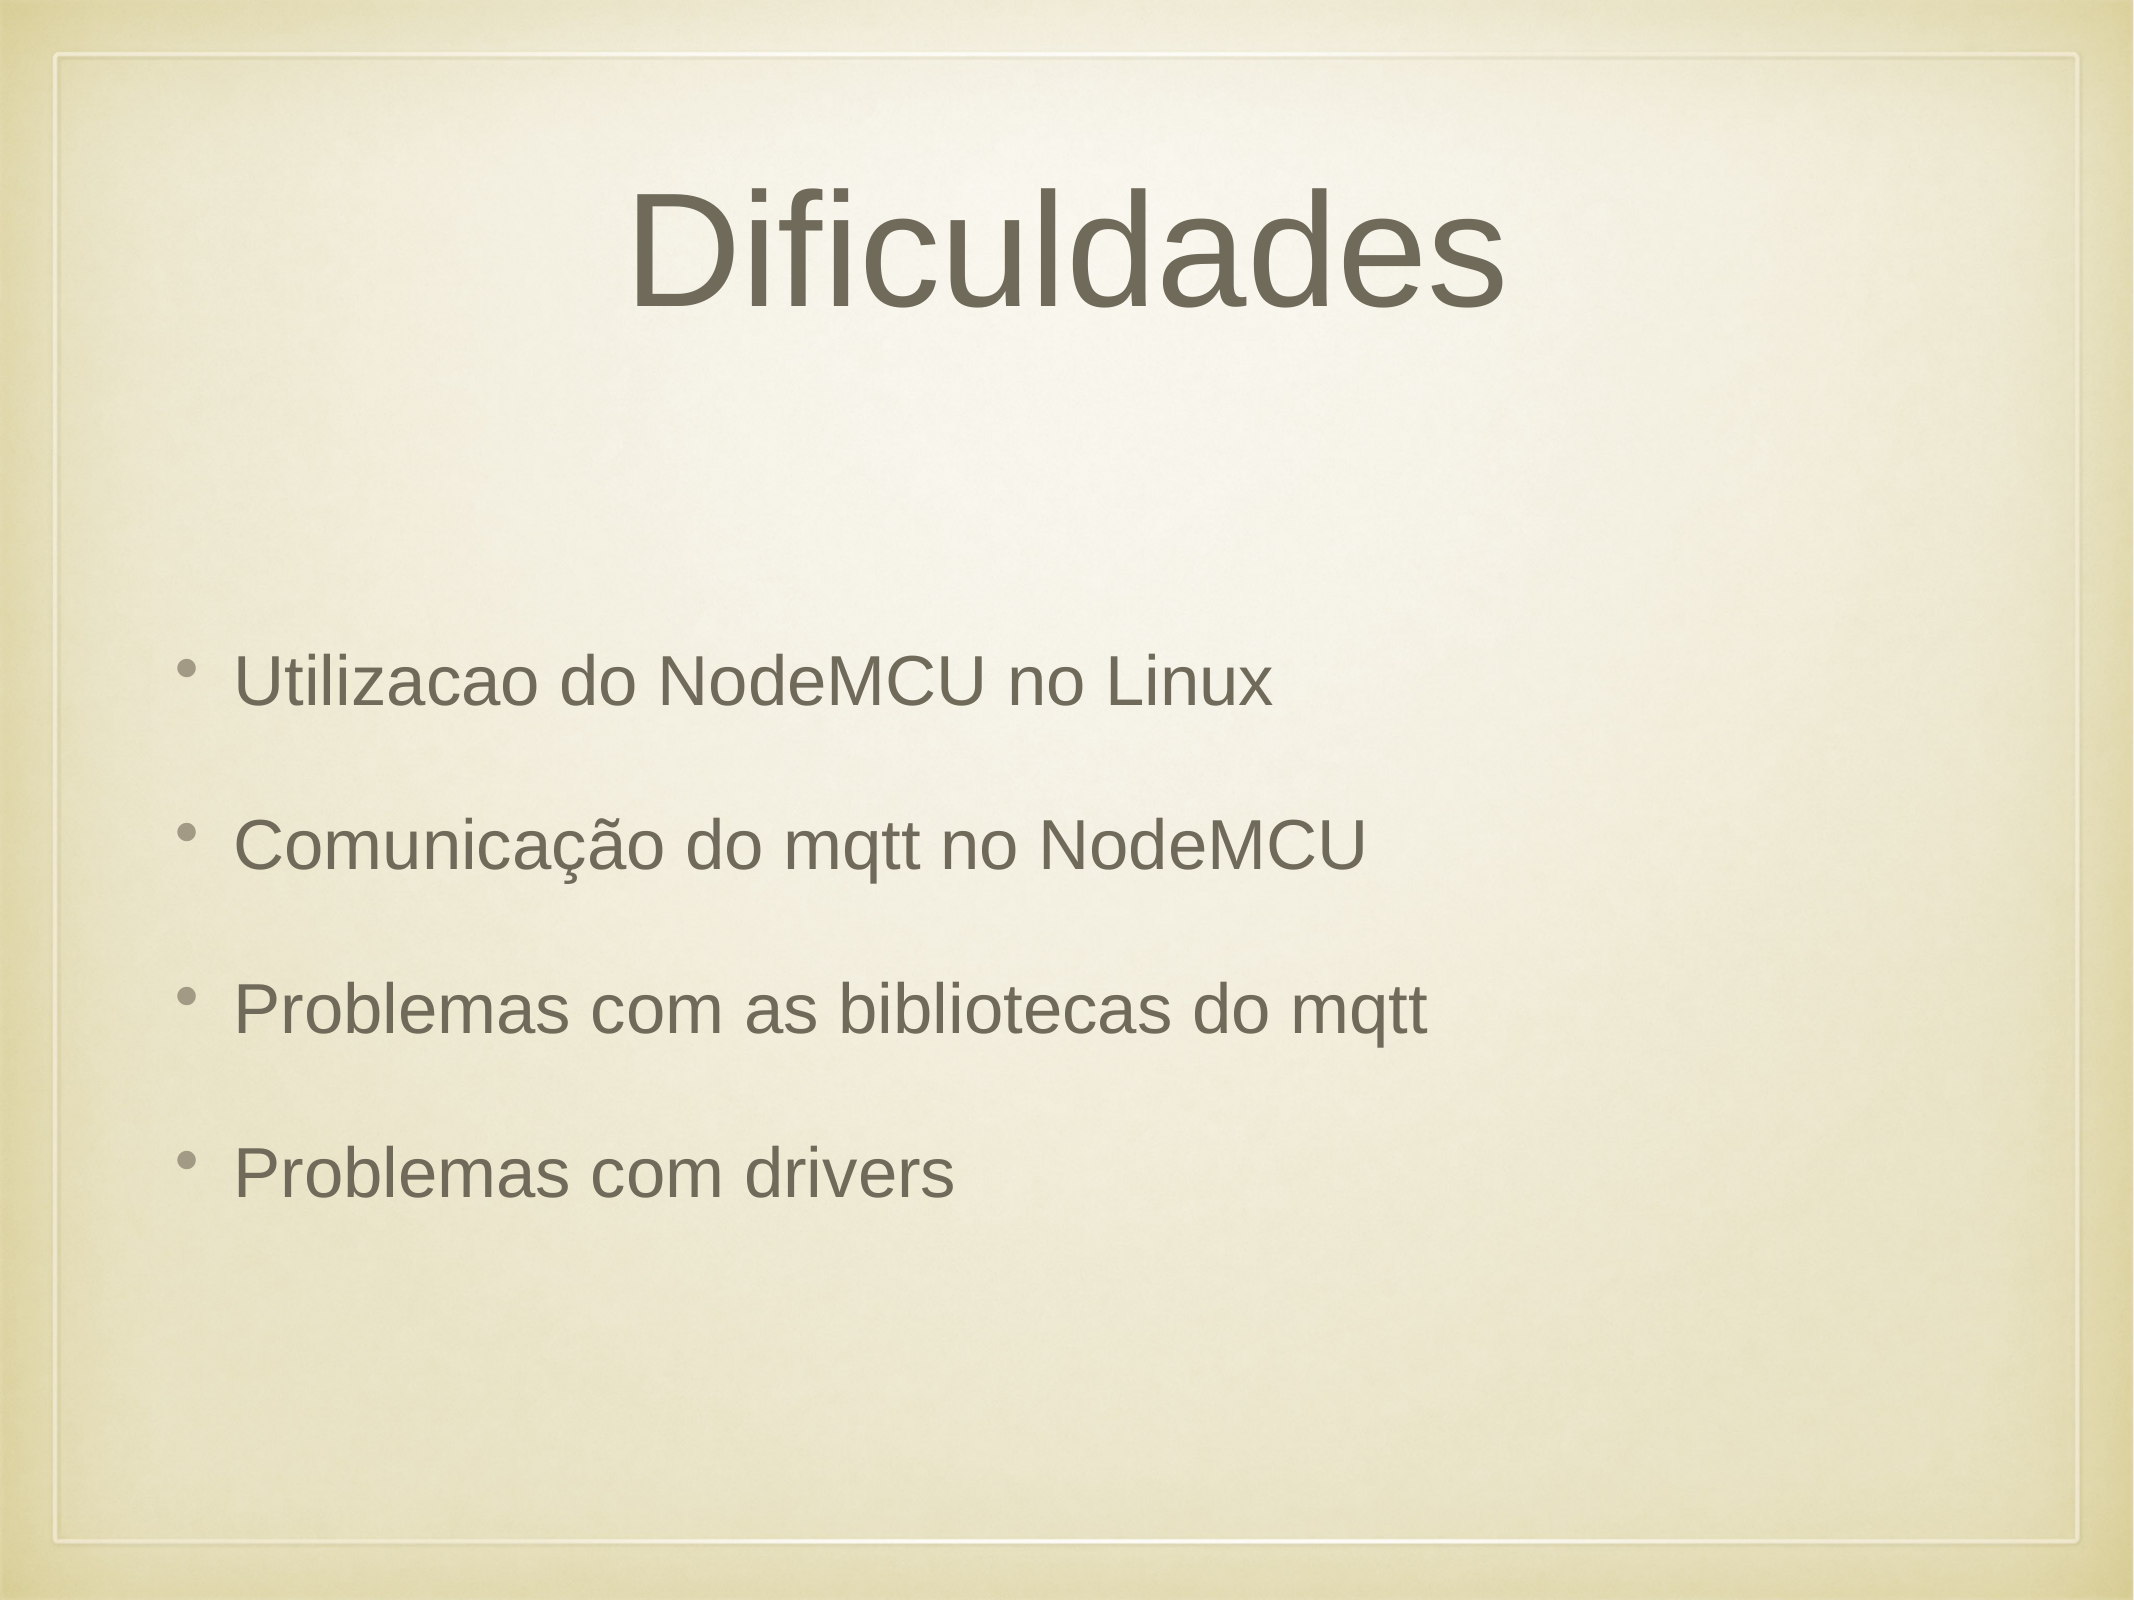

# Dificuldades
Utilizacao do NodeMCU no Linux
Comunicação do mqtt no NodeMCU
Problemas com as bibliotecas do mqtt
Problemas com drivers